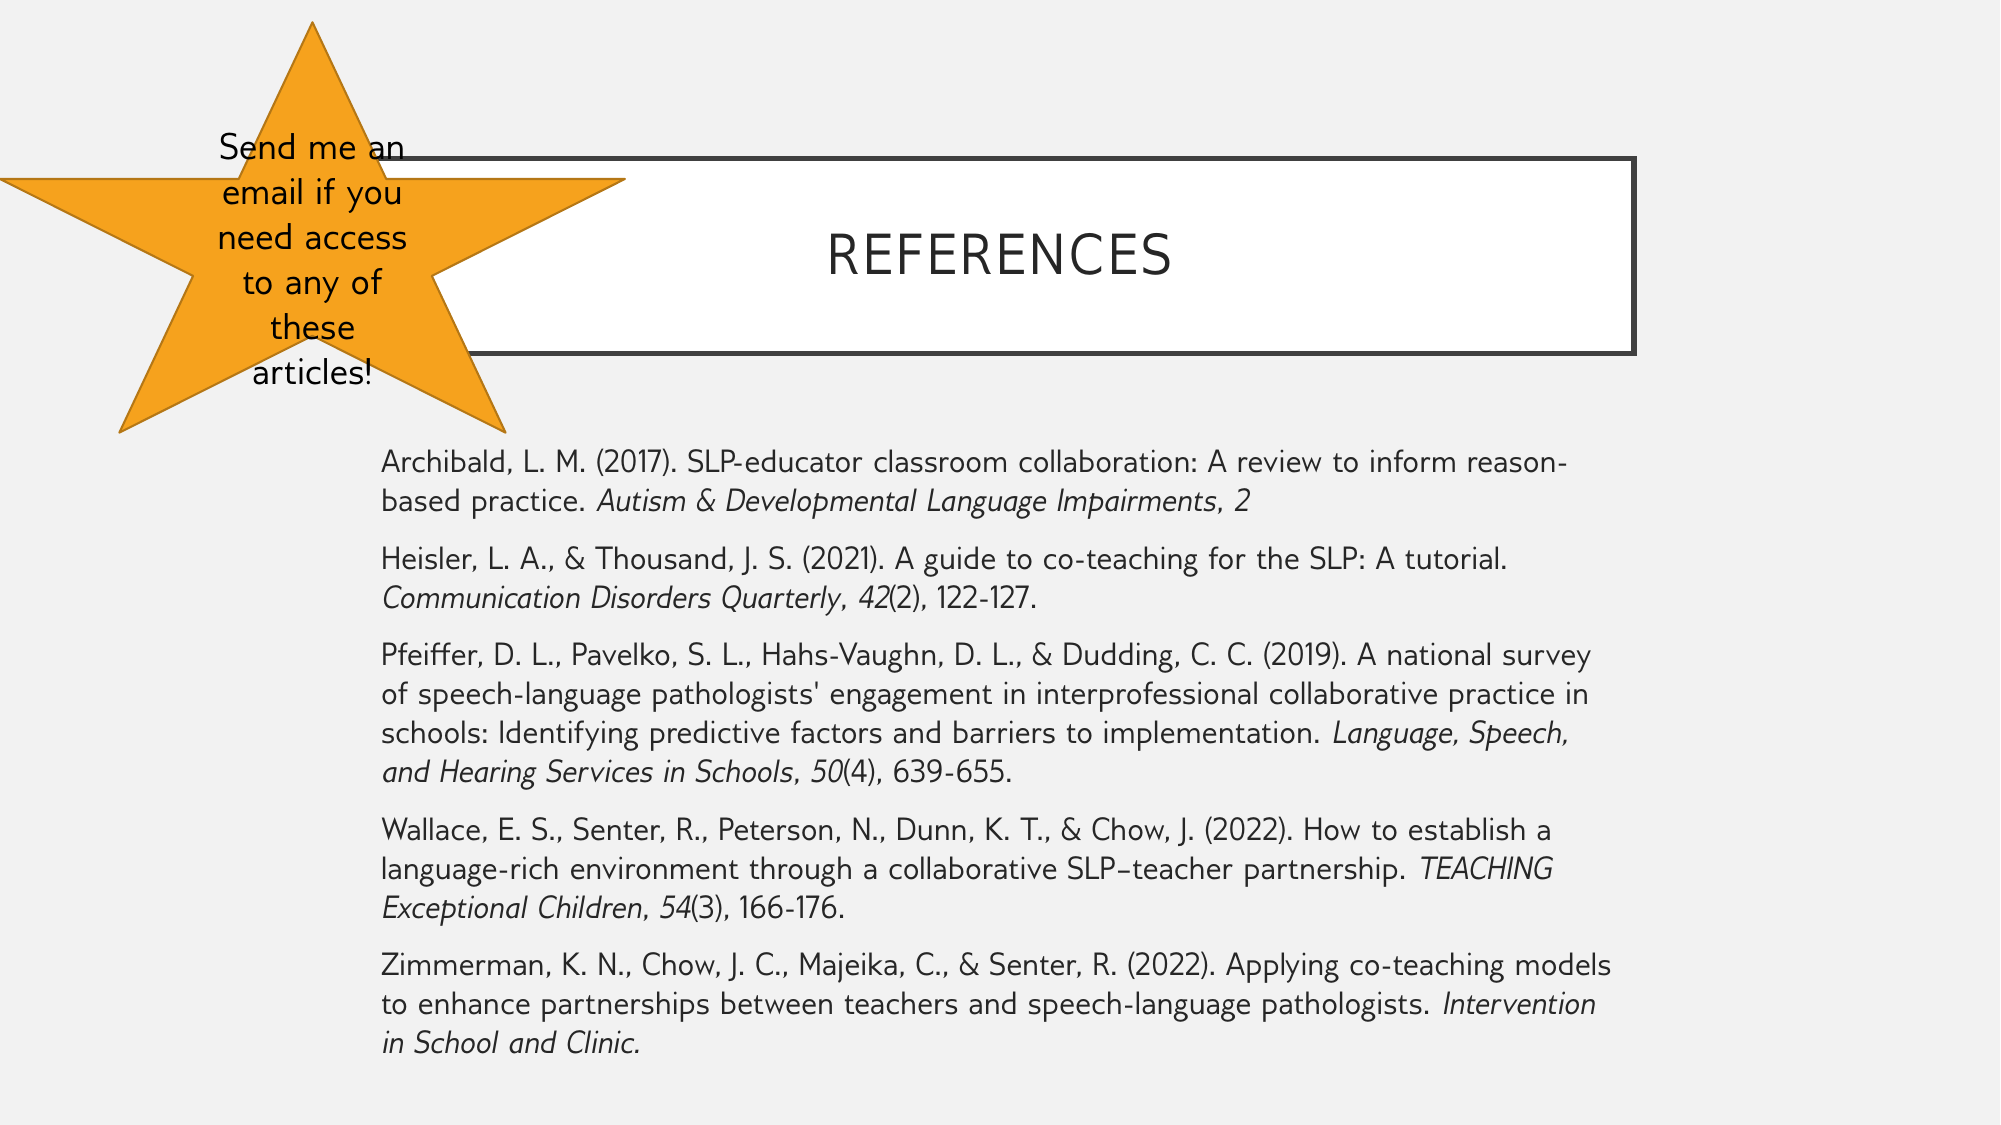

Send me an email if you need access to any of these articles!
# References
Archibald, L. M. (2017). SLP-educator classroom collaboration: A review to inform reason-based practice. Autism & Developmental Language Impairments, 2
Heisler, L. A., & Thousand, J. S. (2021). A guide to co-teaching for the SLP: A tutorial. Communication Disorders Quarterly, 42(2), 122-127.
Pfeiffer, D. L., Pavelko, S. L., Hahs-Vaughn, D. L., & Dudding, C. C. (2019). A national survey of speech-language pathologists' engagement in interprofessional collaborative practice in schools: Identifying predictive factors and barriers to implementation. Language, Speech, and Hearing Services in Schools, 50(4), 639-655.
Wallace, E. S., Senter, R., Peterson, N., Dunn, K. T., & Chow, J. (2022). How to establish a language-rich environment through a collaborative SLP–teacher partnership. TEACHING Exceptional Children, 54(3), 166-176.
Zimmerman, K. N., Chow, J. C., Majeika, C., & Senter, R. (2022). Applying co-teaching models to enhance partnerships between teachers and speech-language pathologists. Intervention in School and Clinic.